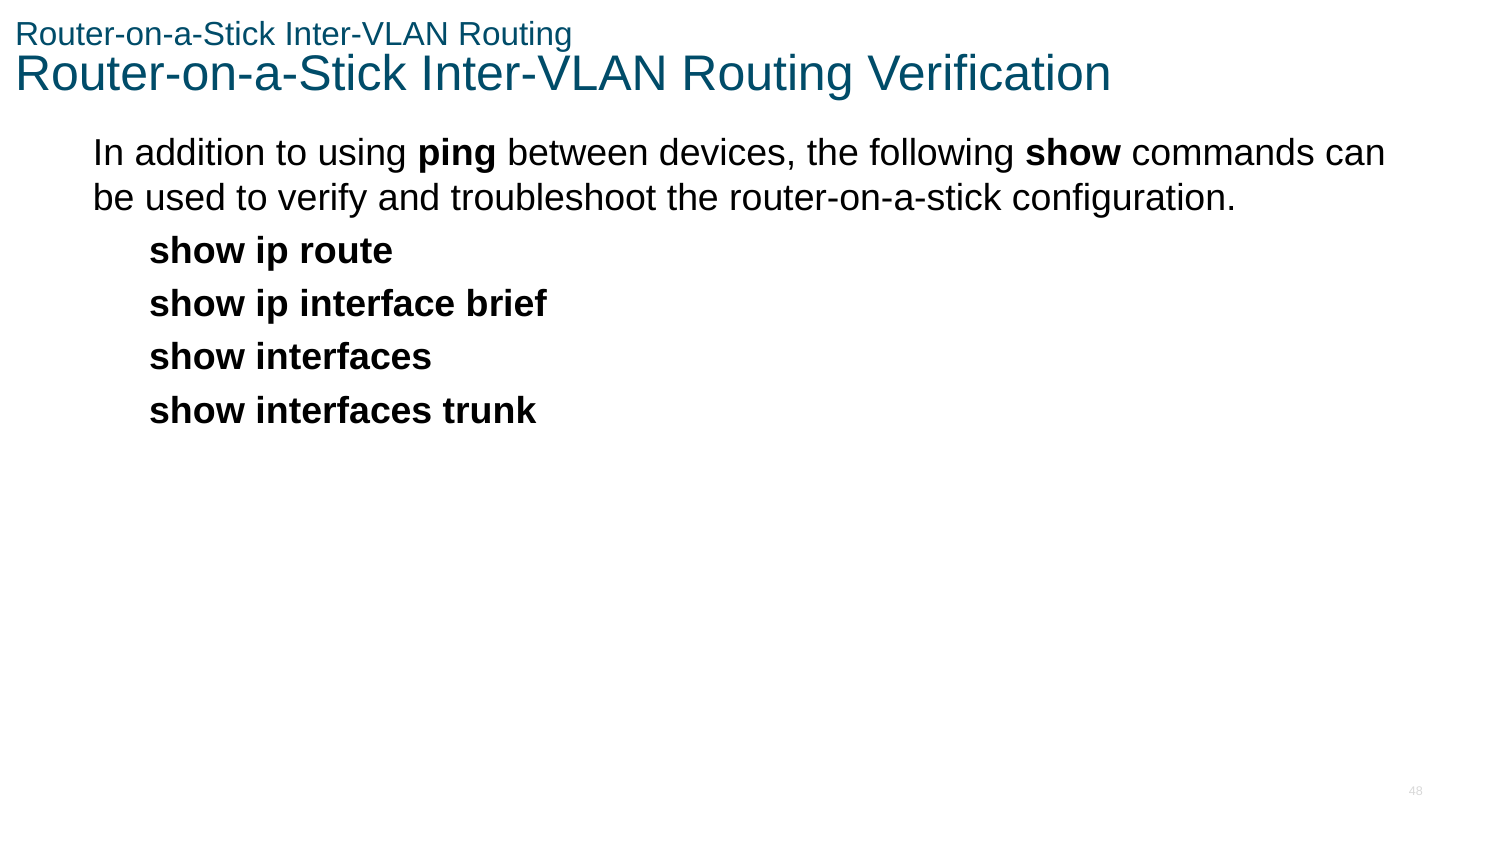

# Router-on-a-Stick Inter-VLAN Routing Router-on-a-Stick Inter-VLAN Routing Verification
In addition to using ping between devices, the following show commands can be used to verify and troubleshoot the router-on-a-stick configuration.
show ip route
show ip interface brief
show interfaces
show interfaces trunk